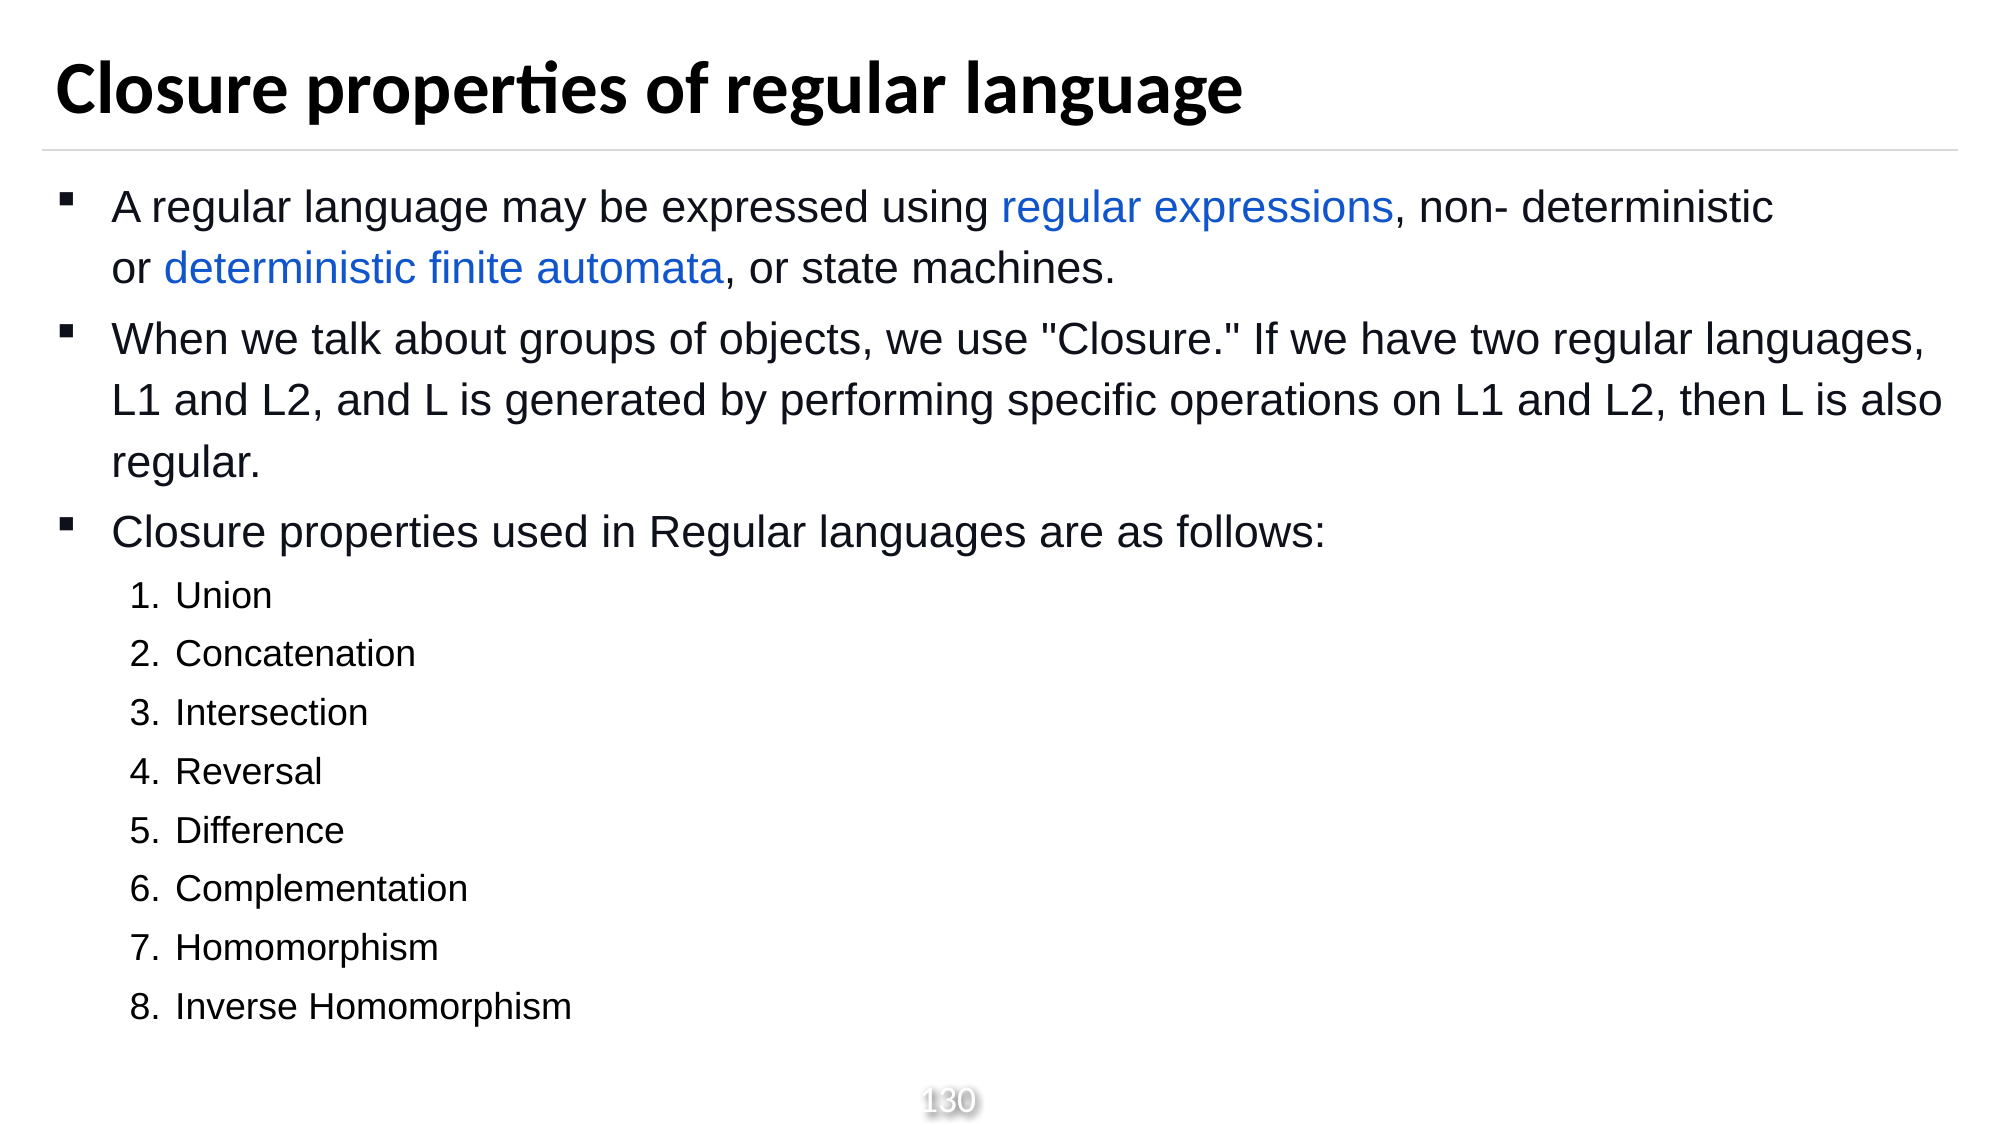

# Closure properties of regular language
A regular language may be expressed using regular expressions, non- deterministic or deterministic finite automata, or state machines.
When we talk about groups of objects, we use "Closure." If we have two regular languages, L1 and L2, and L is generated by performing specific operations on L1 and L2, then L is also regular.
Closure properties used in Regular languages are as follows:
Union
Concatenation
Intersection
Reversal
Difference
Complementation
Homomorphism
Inverse Homomorphism